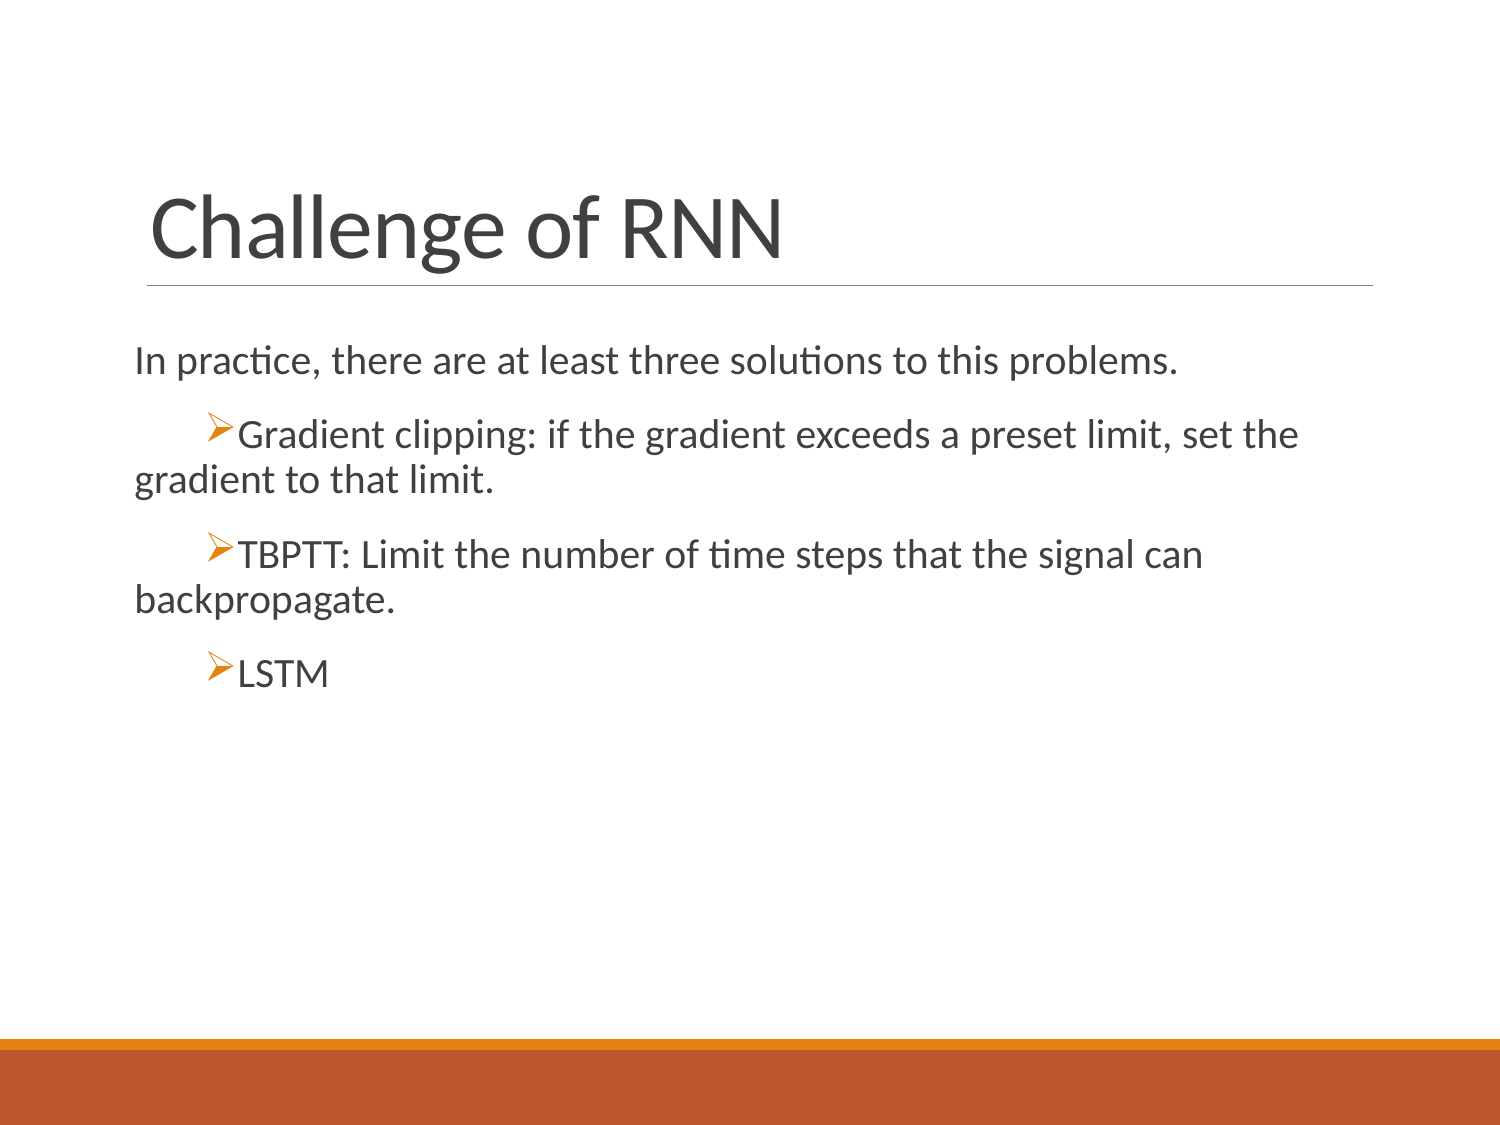

# Challenge of RNN
In practice, there are at least three solutions to this problems.
Gradient clipping: if the gradient exceeds a preset limit, set the gradient to that limit.
TBPTT: Limit the number of time steps that the signal can backpropagate.
LSTM